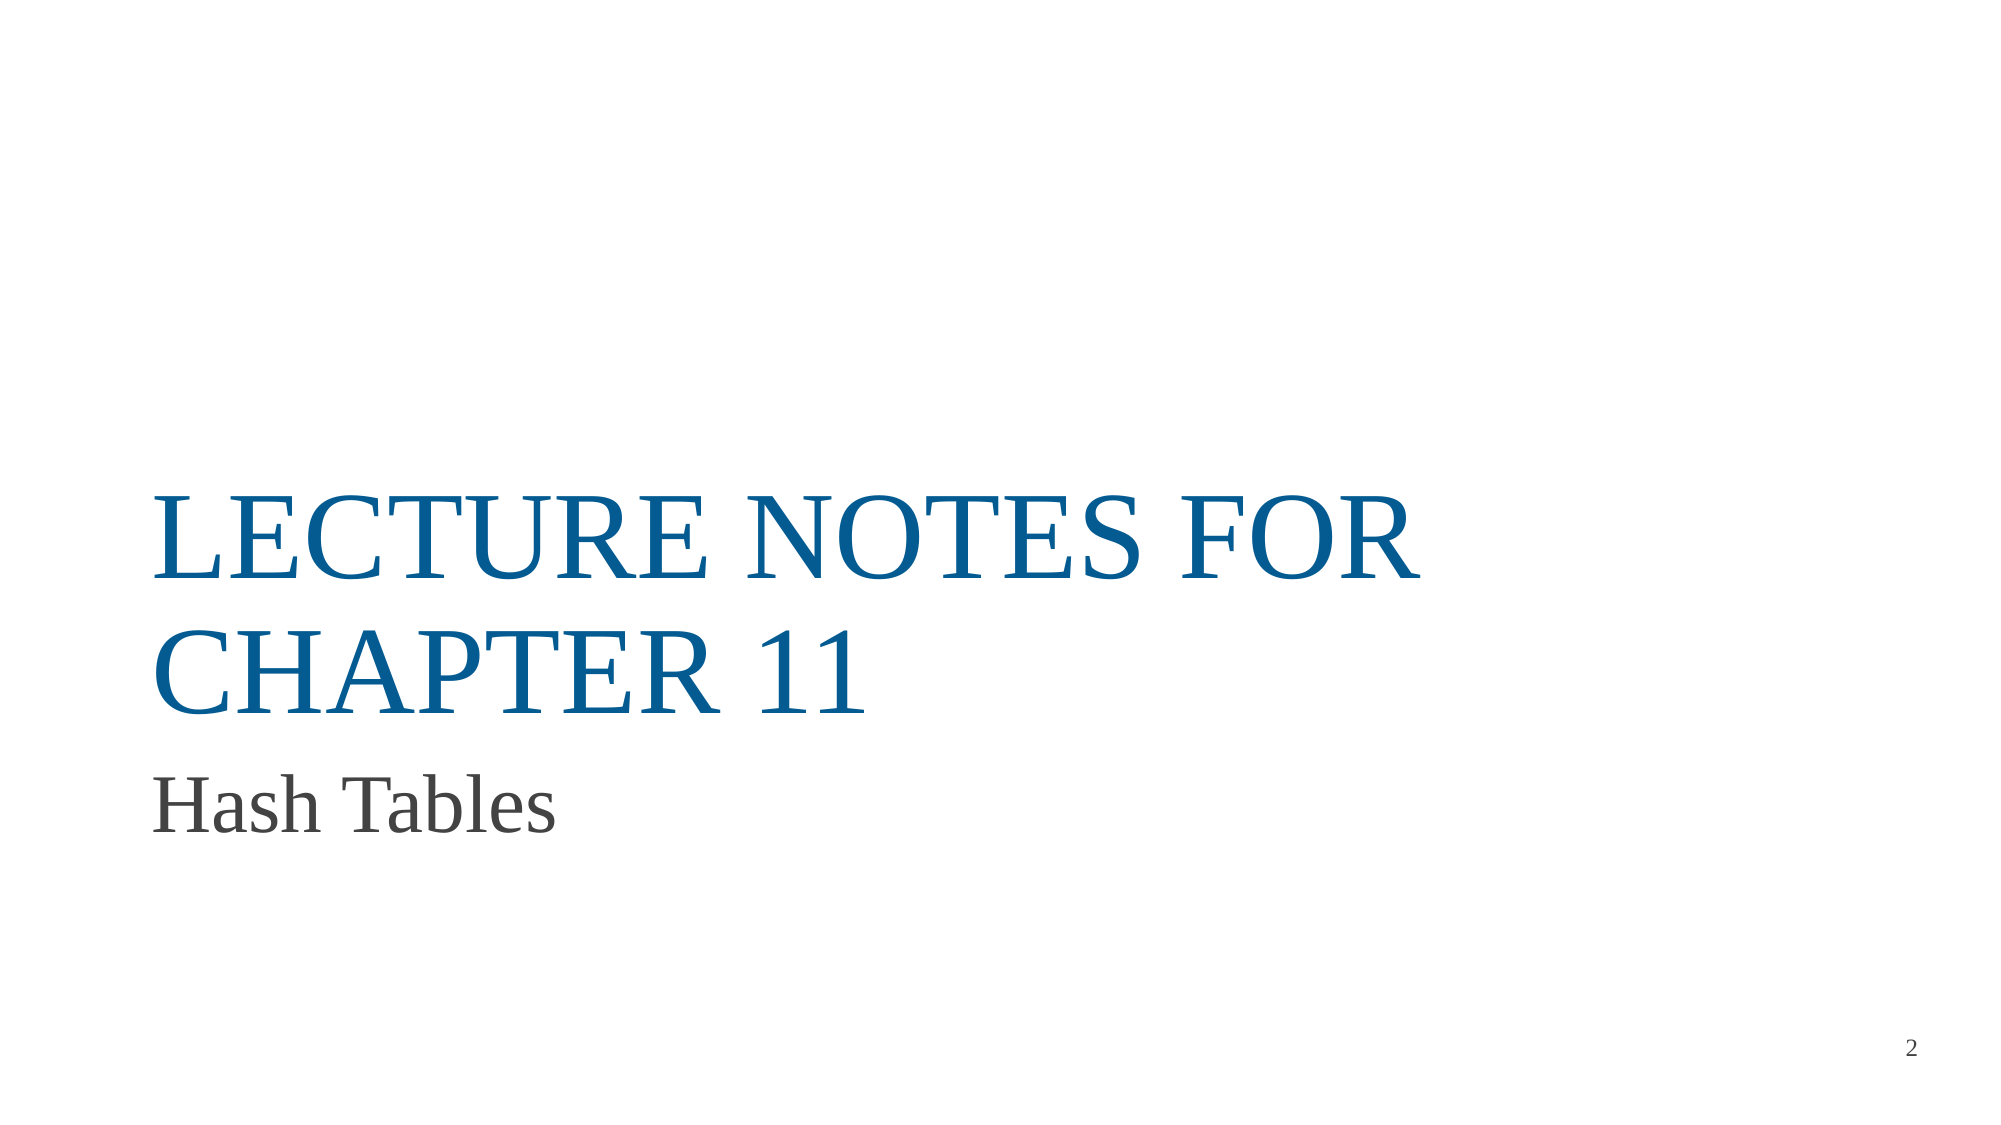

# LECTURE NOTES FOR CHAPTER 11
Hash Tables
2